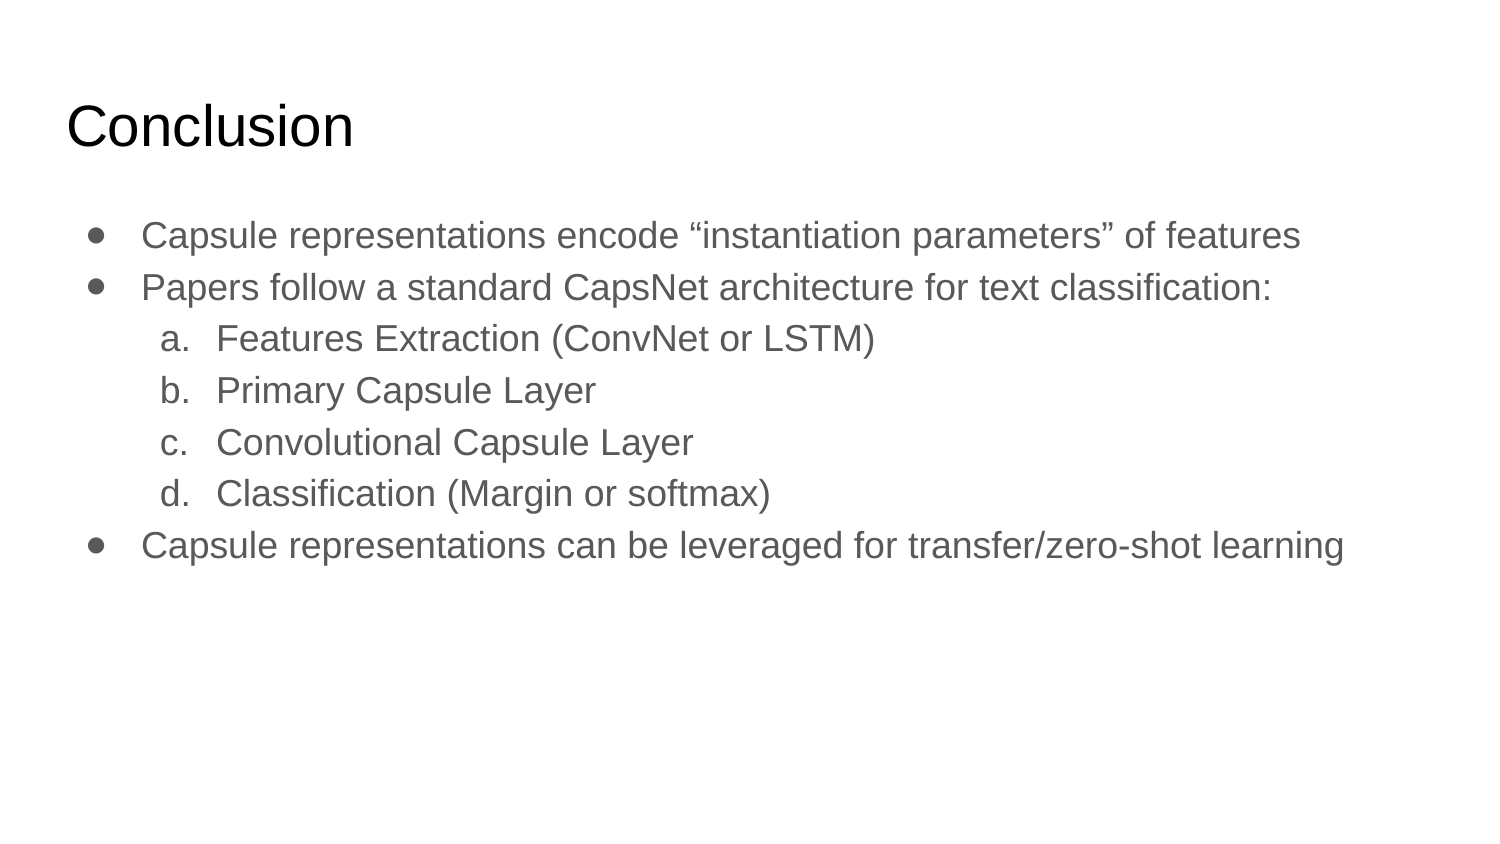

# Conclusion
Capsule representations encode “instantiation parameters” of features
Papers follow a standard CapsNet architecture for text classification:
Features Extraction (ConvNet or LSTM)
Primary Capsule Layer
Convolutional Capsule Layer
Classification (Margin or softmax)
Capsule representations can be leveraged for transfer/zero-shot learning